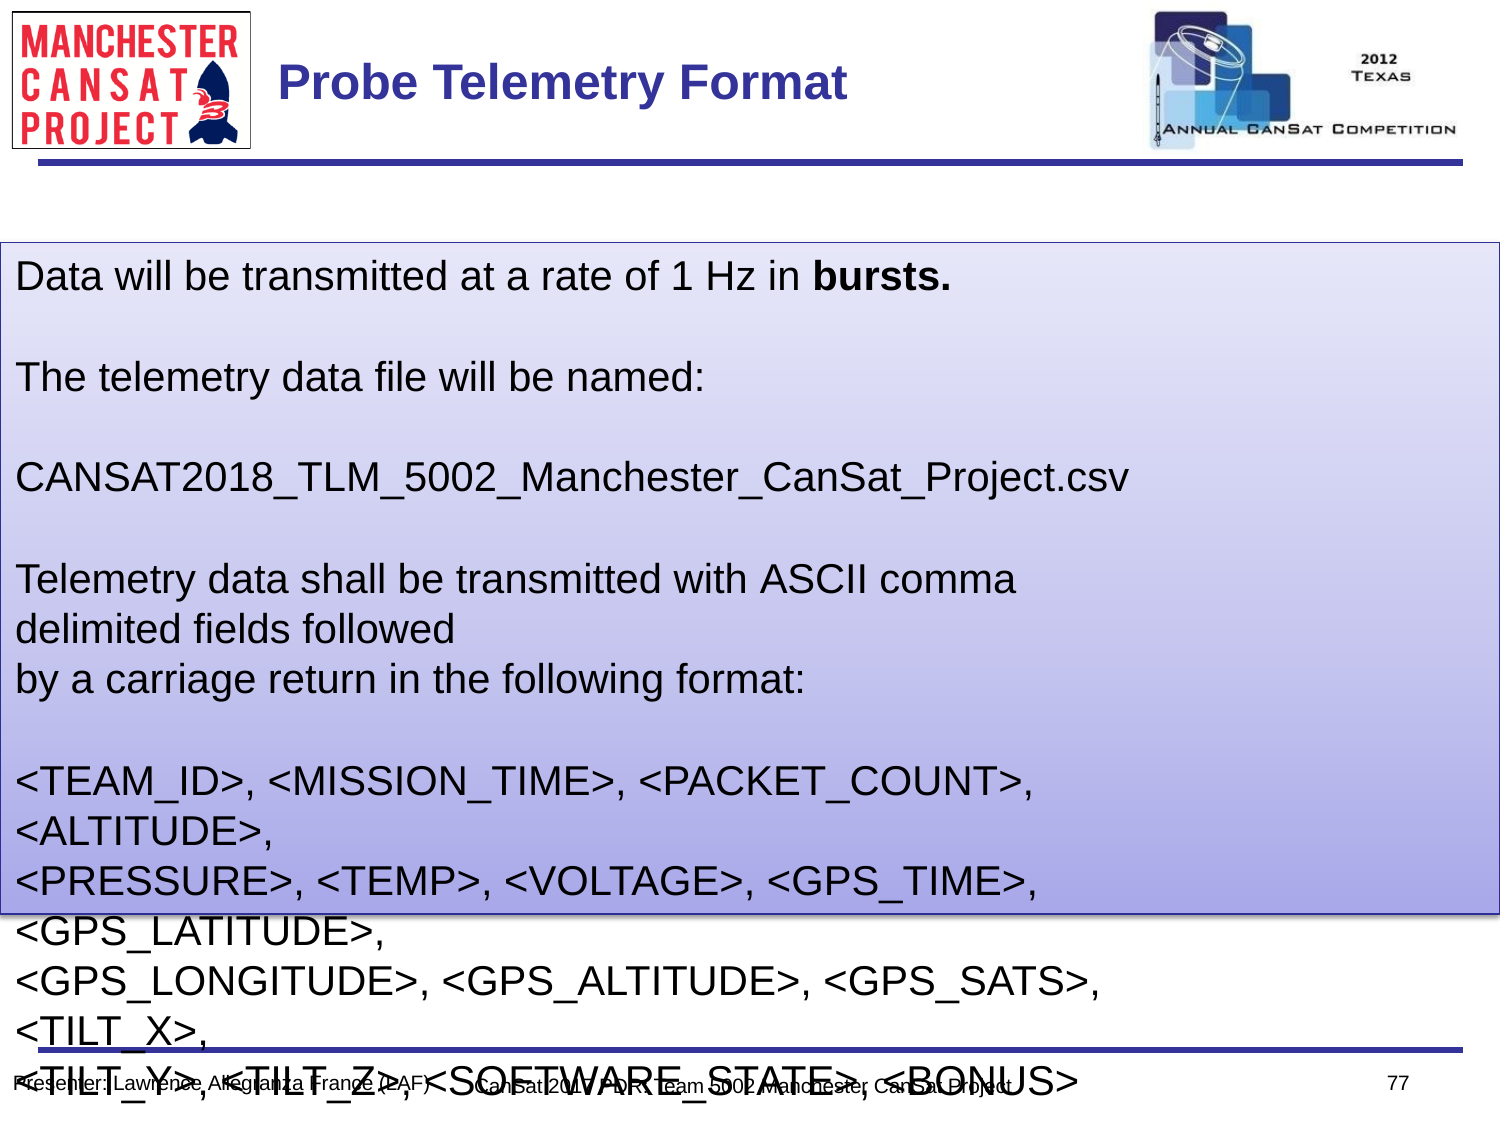

Team Logo
Here
(If You Want)

# Probe Telemetry Format

Data will be transmitted at a rate of 1 Hz in bursts.
The telemetry data file will be named:  CANSAT2018_TLM_5002_Manchester_CanSat_Project.csv

Telemetry data shall be transmitted with ASCII comma delimited fields followed
by a carriage return in the following format:

<TEAM_ID>, <MISSION_TIME>, <PACKET_COUNT>, <ALTITUDE>,
<PRESSURE>, <TEMP>, <VOLTAGE>, <GPS_TIME>, <GPS_LATITUDE>,
<GPS_LONGITUDE>, <GPS_ALTITUDE>, <GPS_SATS>, <TILT_X>,
<TILT_Y>, <TILT_Z>, <SOFTWARE_STATE>, <BONUS>

77
Presenter: Lawrence Allegranza France (LAF)
CanSat 2017 PDR: Team 5002 Manchester CanSat Project